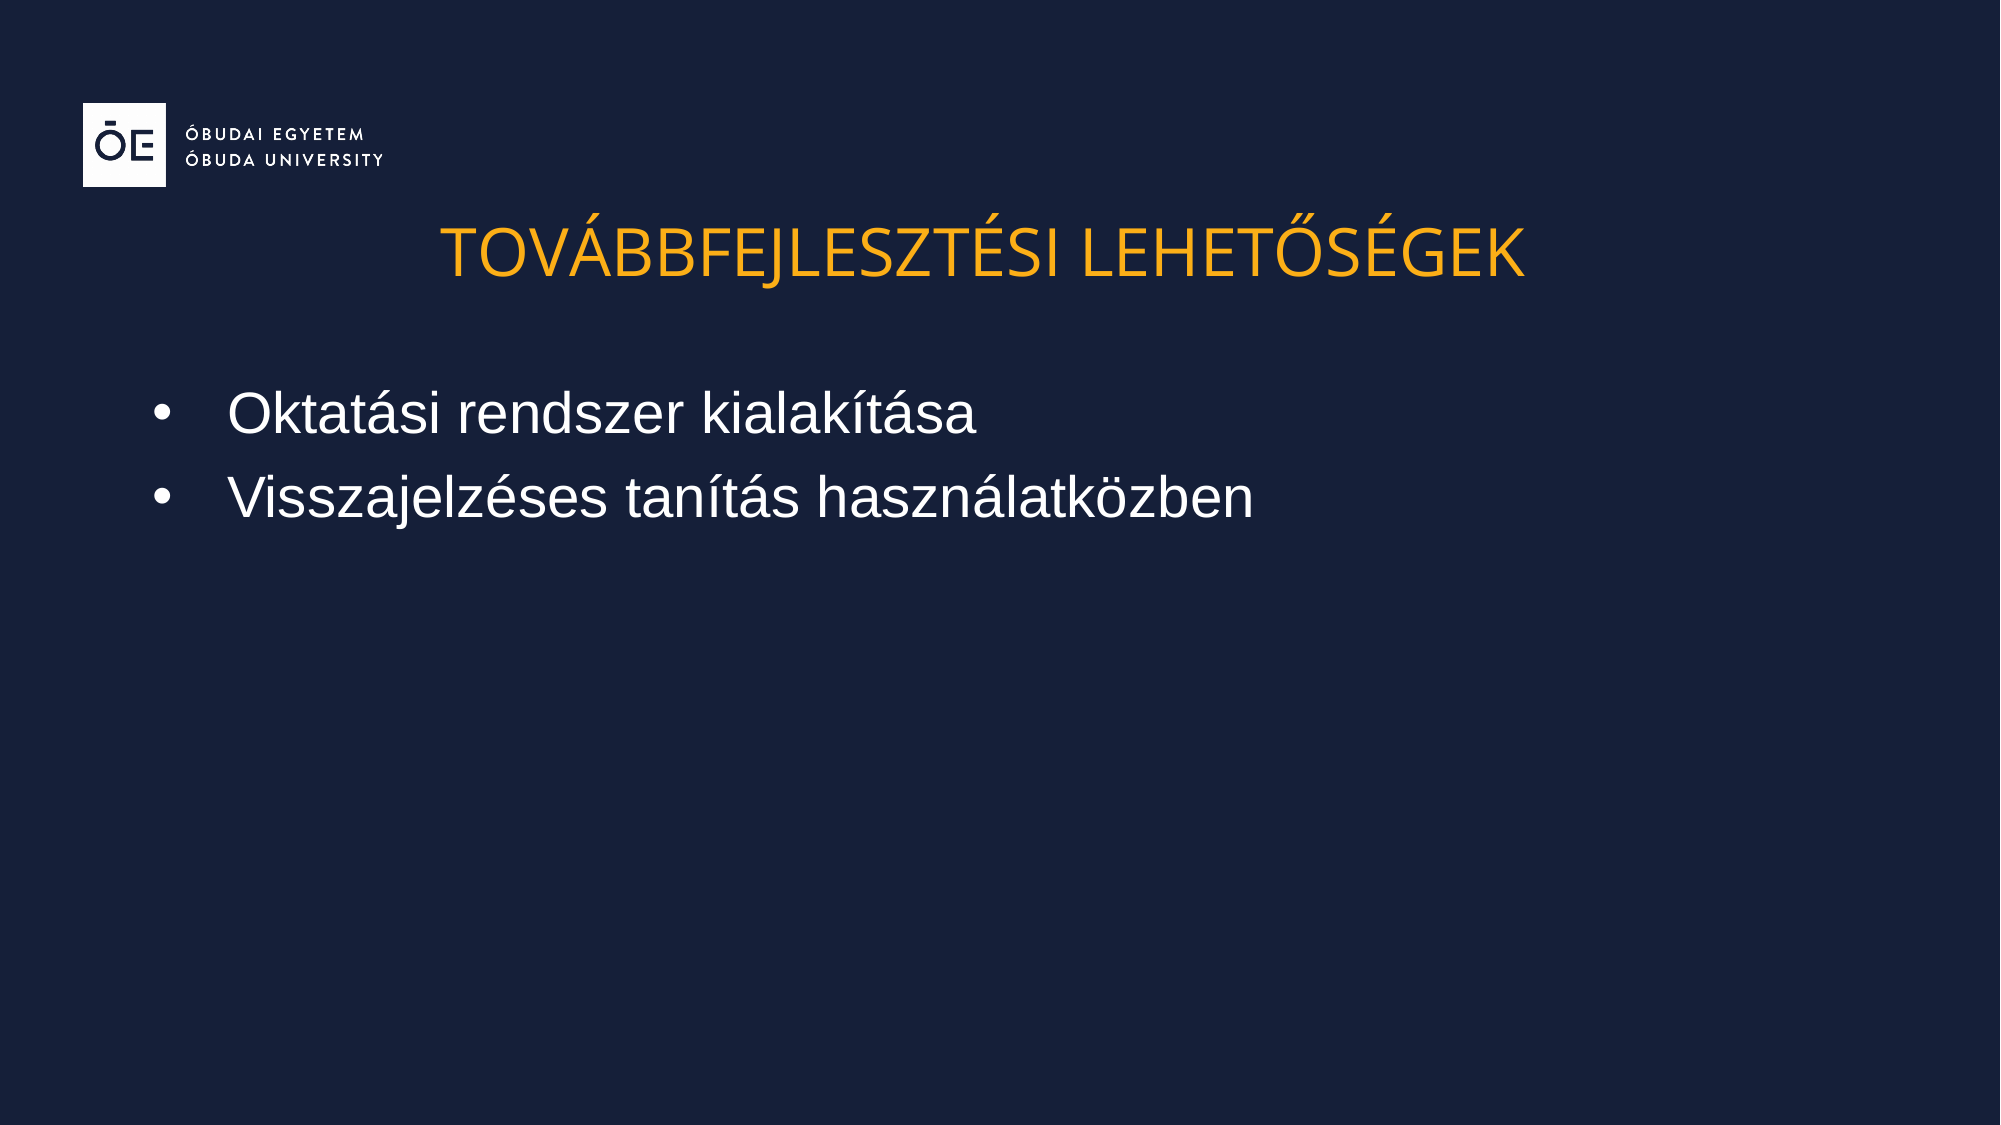

# TOVÁBBFEJLESZTÉSI LEHETŐSÉGEK
Oktatási rendszer kialakítása
Visszajelzéses tanítás használatközben